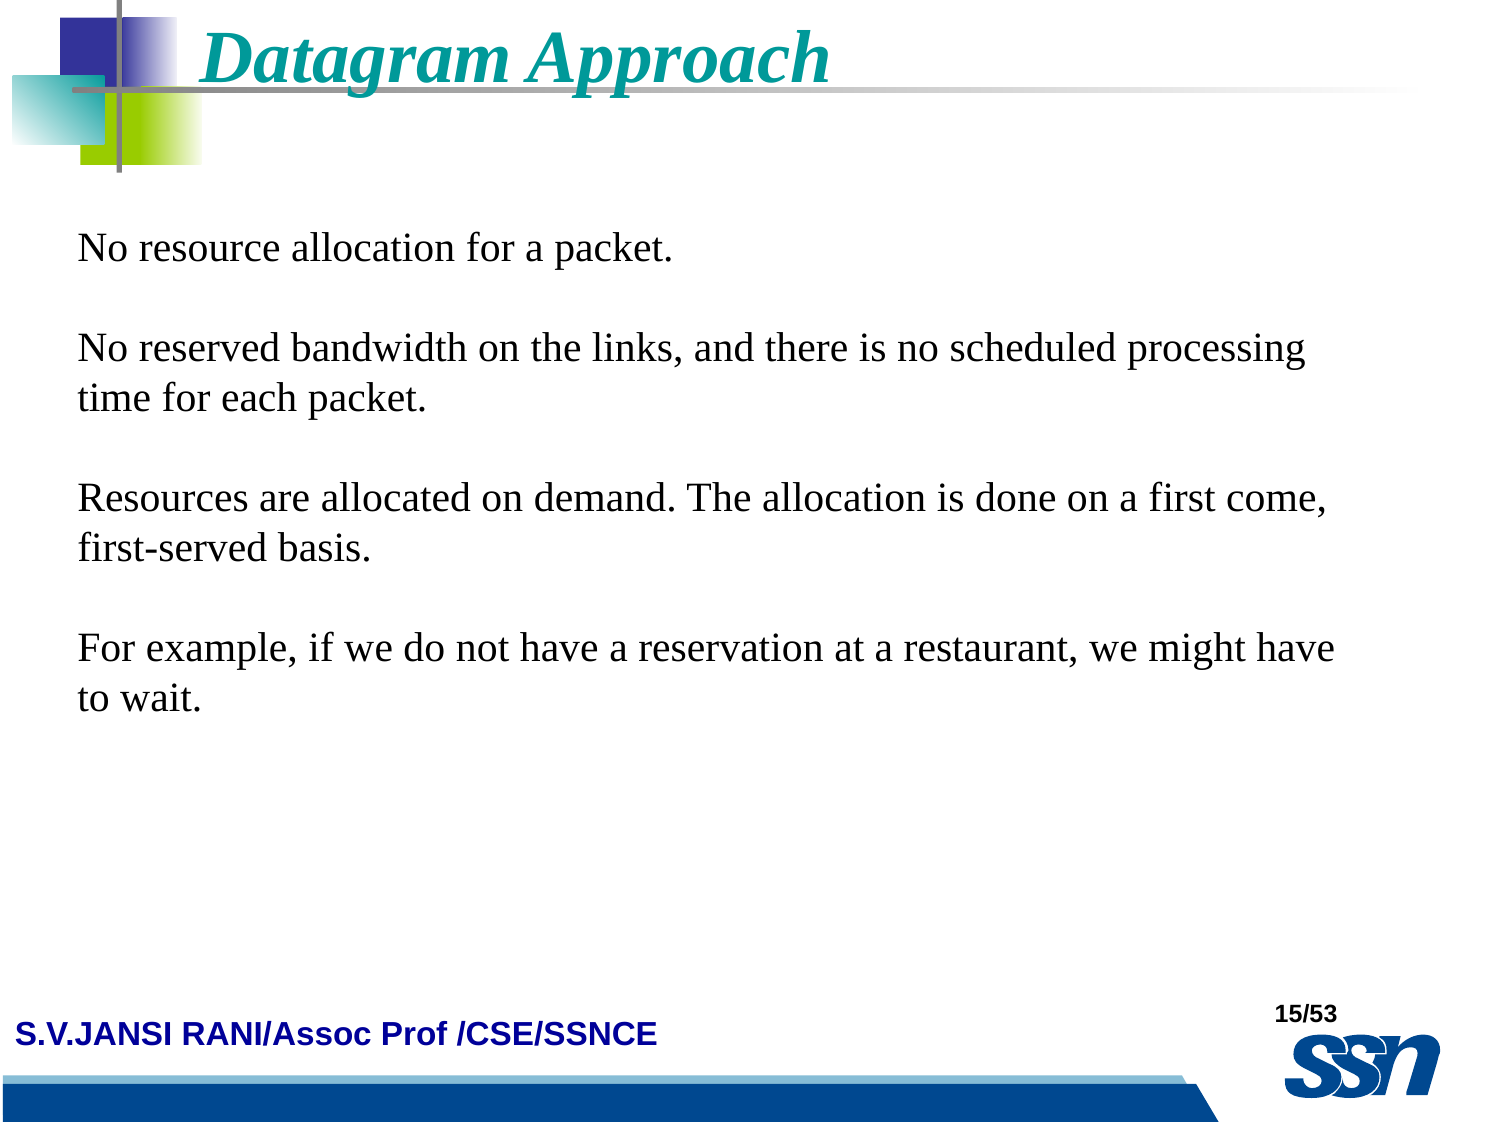

Datagram Approach

No resource allocation for a packet.

No reserved bandwidth on the links, and there is no scheduled processing time for each packet.

Resources are allocated on demand. The allocation is done on a first come, first-served basis.

For example, if we do not have a reservation at a restaurant, we might have to wait.